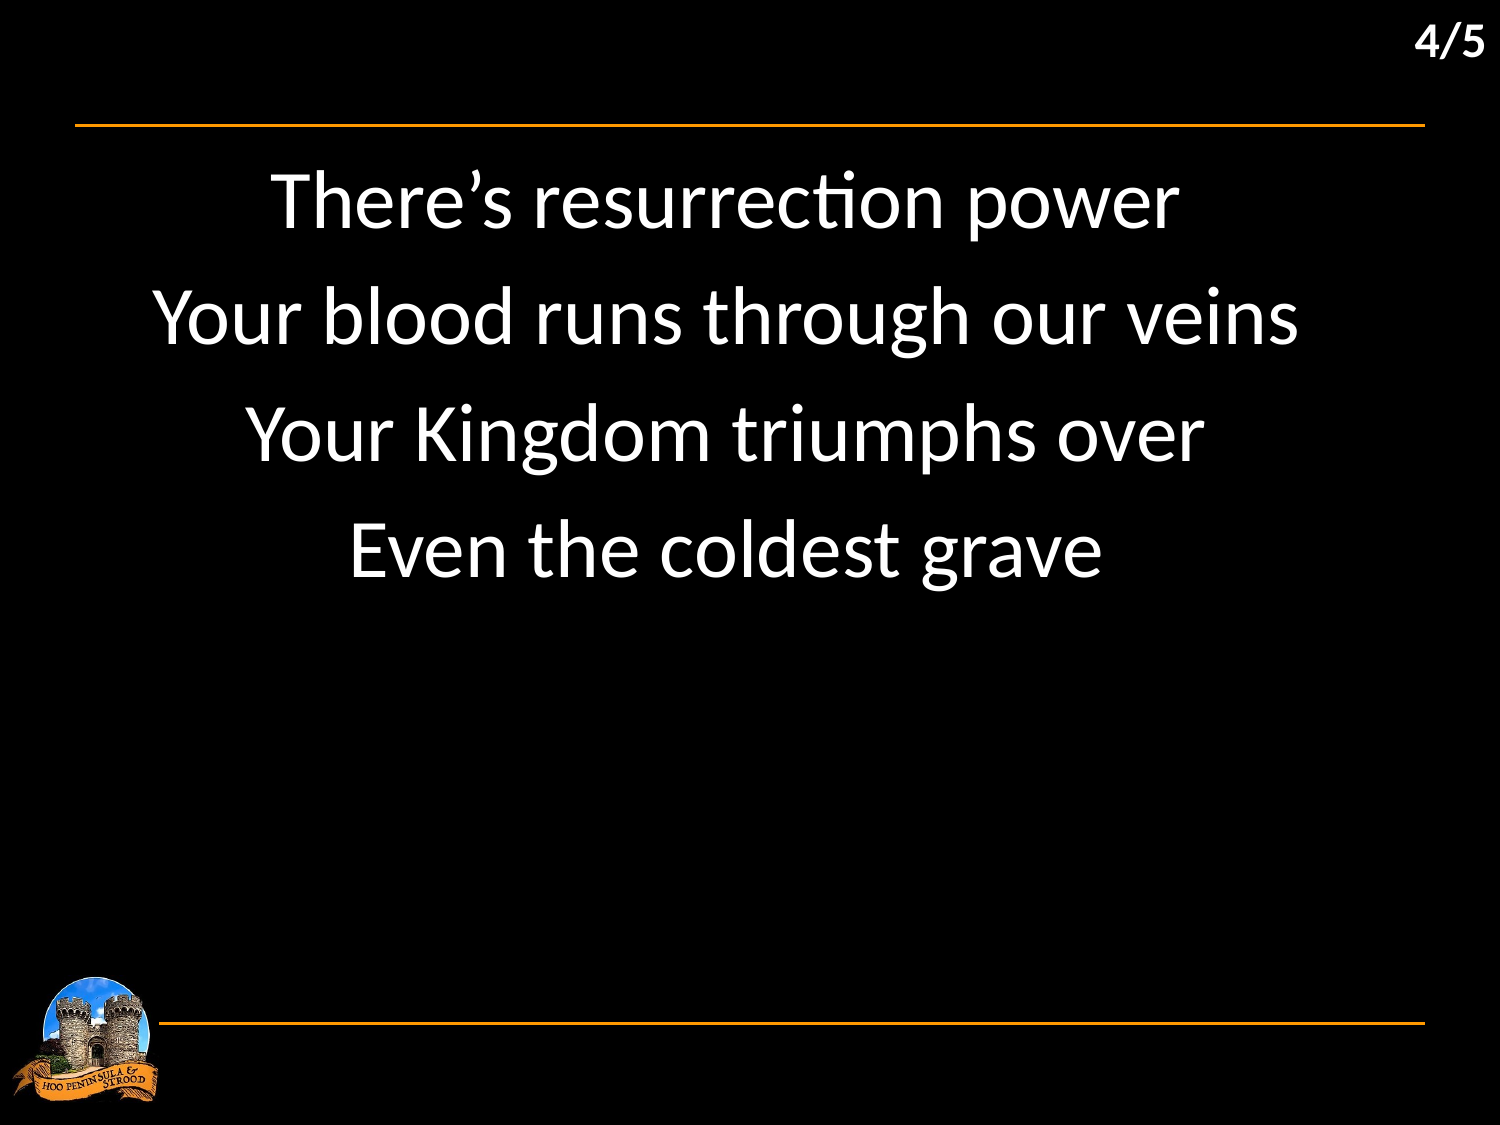

4/5
There’s resurrection power
Your blood runs through our veins
Your Kingdom triumphs over
Even the coldest grave